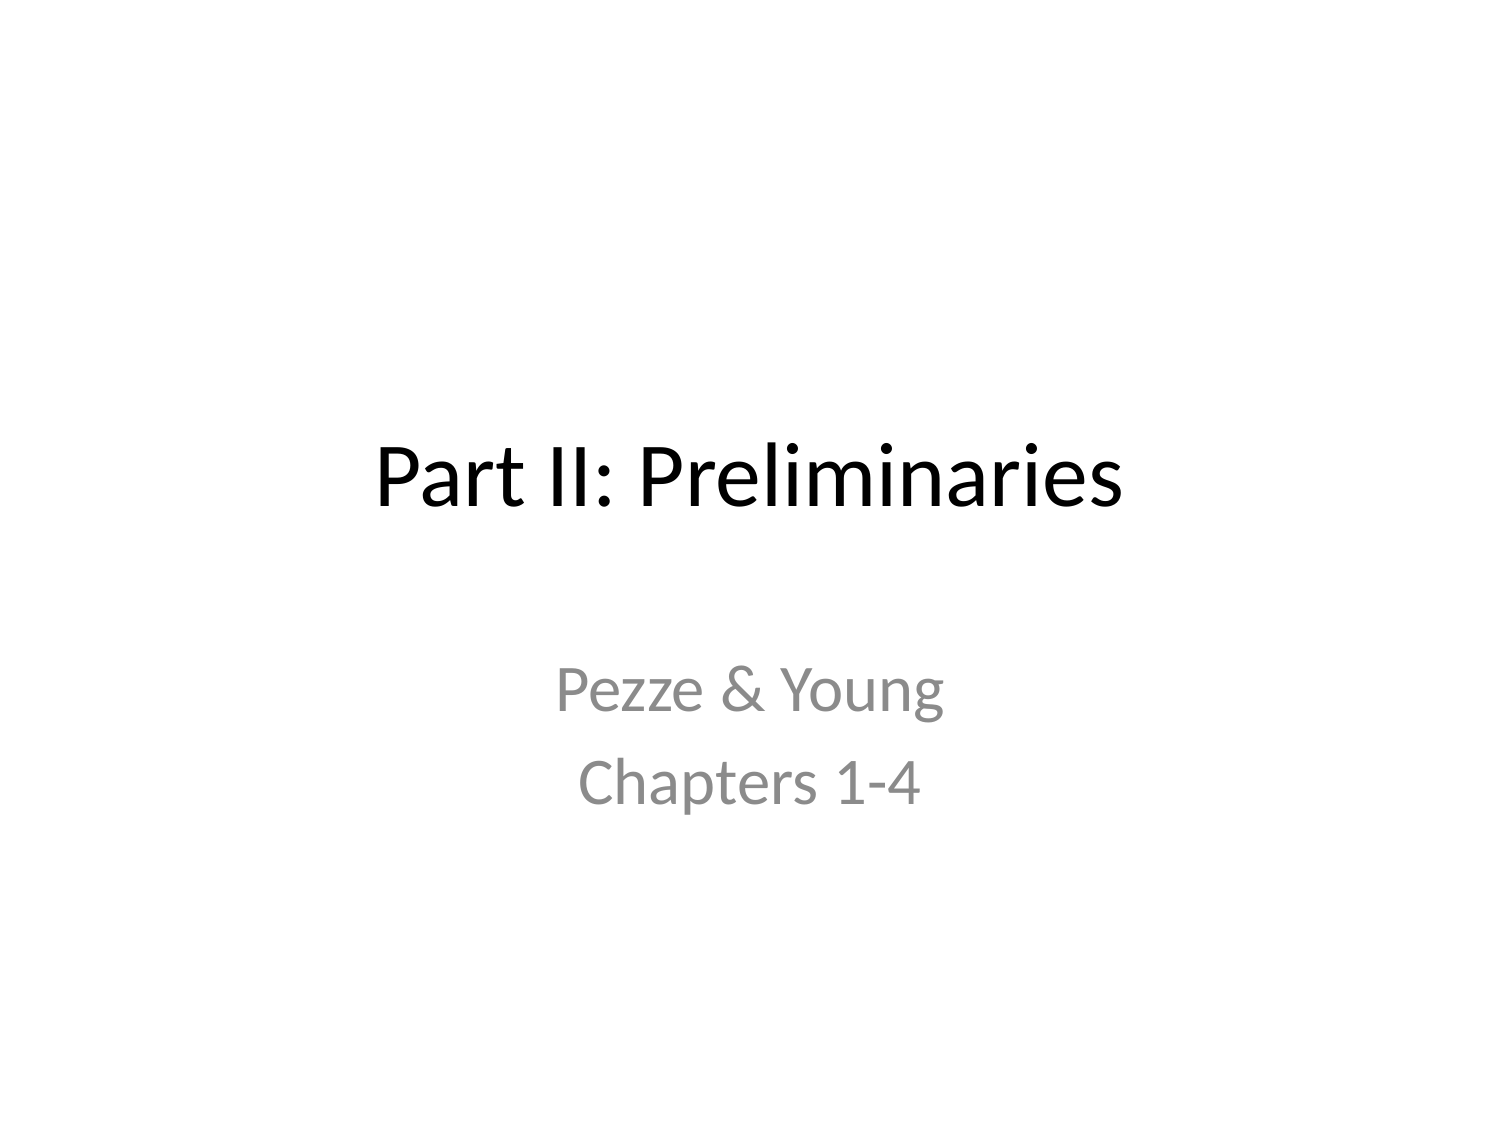

# Part II: Preliminaries
Pezze & Young
Chapters 1-4